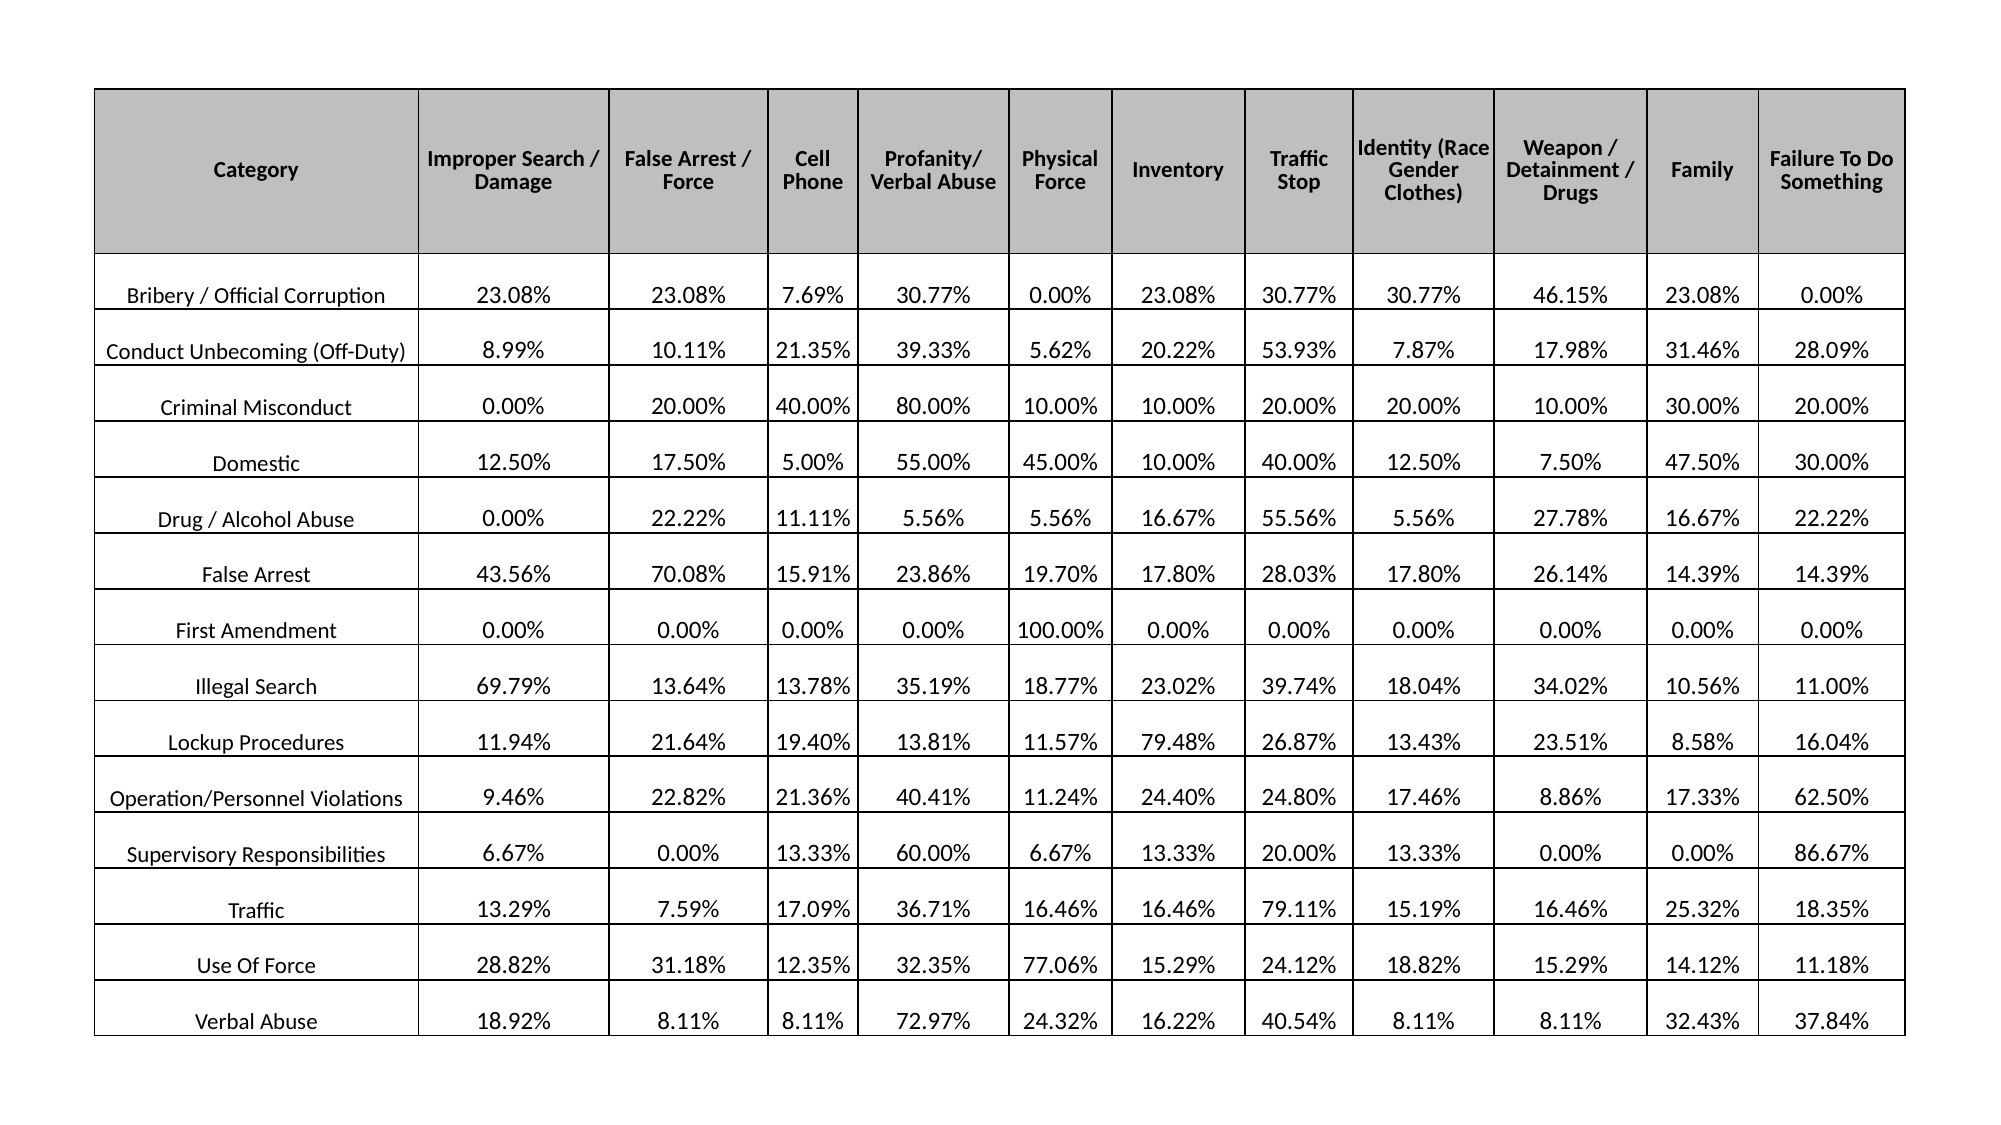

| Category | Improper Search / Damage | False Arrest / Force | Cell Phone | Profanity/ Verbal Abuse | Physical Force | Inventory | Traffic Stop | Identity (Race Gender Clothes) | Weapon / Detainment / Drugs | Family | Failure To Do Something |
| --- | --- | --- | --- | --- | --- | --- | --- | --- | --- | --- | --- |
| Bribery / Official Corruption | 23.08% | 23.08% | 7.69% | 30.77% | 0.00% | 23.08% | 30.77% | 30.77% | 46.15% | 23.08% | 0.00% |
| Conduct Unbecoming (Off-Duty) | 8.99% | 10.11% | 21.35% | 39.33% | 5.62% | 20.22% | 53.93% | 7.87% | 17.98% | 31.46% | 28.09% |
| Criminal Misconduct | 0.00% | 20.00% | 40.00% | 80.00% | 10.00% | 10.00% | 20.00% | 20.00% | 10.00% | 30.00% | 20.00% |
| Domestic | 12.50% | 17.50% | 5.00% | 55.00% | 45.00% | 10.00% | 40.00% | 12.50% | 7.50% | 47.50% | 30.00% |
| Drug / Alcohol Abuse | 0.00% | 22.22% | 11.11% | 5.56% | 5.56% | 16.67% | 55.56% | 5.56% | 27.78% | 16.67% | 22.22% |
| False Arrest | 43.56% | 70.08% | 15.91% | 23.86% | 19.70% | 17.80% | 28.03% | 17.80% | 26.14% | 14.39% | 14.39% |
| First Amendment | 0.00% | 0.00% | 0.00% | 0.00% | 100.00% | 0.00% | 0.00% | 0.00% | 0.00% | 0.00% | 0.00% |
| Illegal Search | 69.79% | 13.64% | 13.78% | 35.19% | 18.77% | 23.02% | 39.74% | 18.04% | 34.02% | 10.56% | 11.00% |
| Lockup Procedures | 11.94% | 21.64% | 19.40% | 13.81% | 11.57% | 79.48% | 26.87% | 13.43% | 23.51% | 8.58% | 16.04% |
| Operation/Personnel Violations | 9.46% | 22.82% | 21.36% | 40.41% | 11.24% | 24.40% | 24.80% | 17.46% | 8.86% | 17.33% | 62.50% |
| Supervisory Responsibilities | 6.67% | 0.00% | 13.33% | 60.00% | 6.67% | 13.33% | 20.00% | 13.33% | 0.00% | 0.00% | 86.67% |
| Traffic | 13.29% | 7.59% | 17.09% | 36.71% | 16.46% | 16.46% | 79.11% | 15.19% | 16.46% | 25.32% | 18.35% |
| Use Of Force | 28.82% | 31.18% | 12.35% | 32.35% | 77.06% | 15.29% | 24.12% | 18.82% | 15.29% | 14.12% | 11.18% |
| Verbal Abuse | 18.92% | 8.11% | 8.11% | 72.97% | 24.32% | 16.22% | 40.54% | 8.11% | 8.11% | 32.43% | 37.84% |